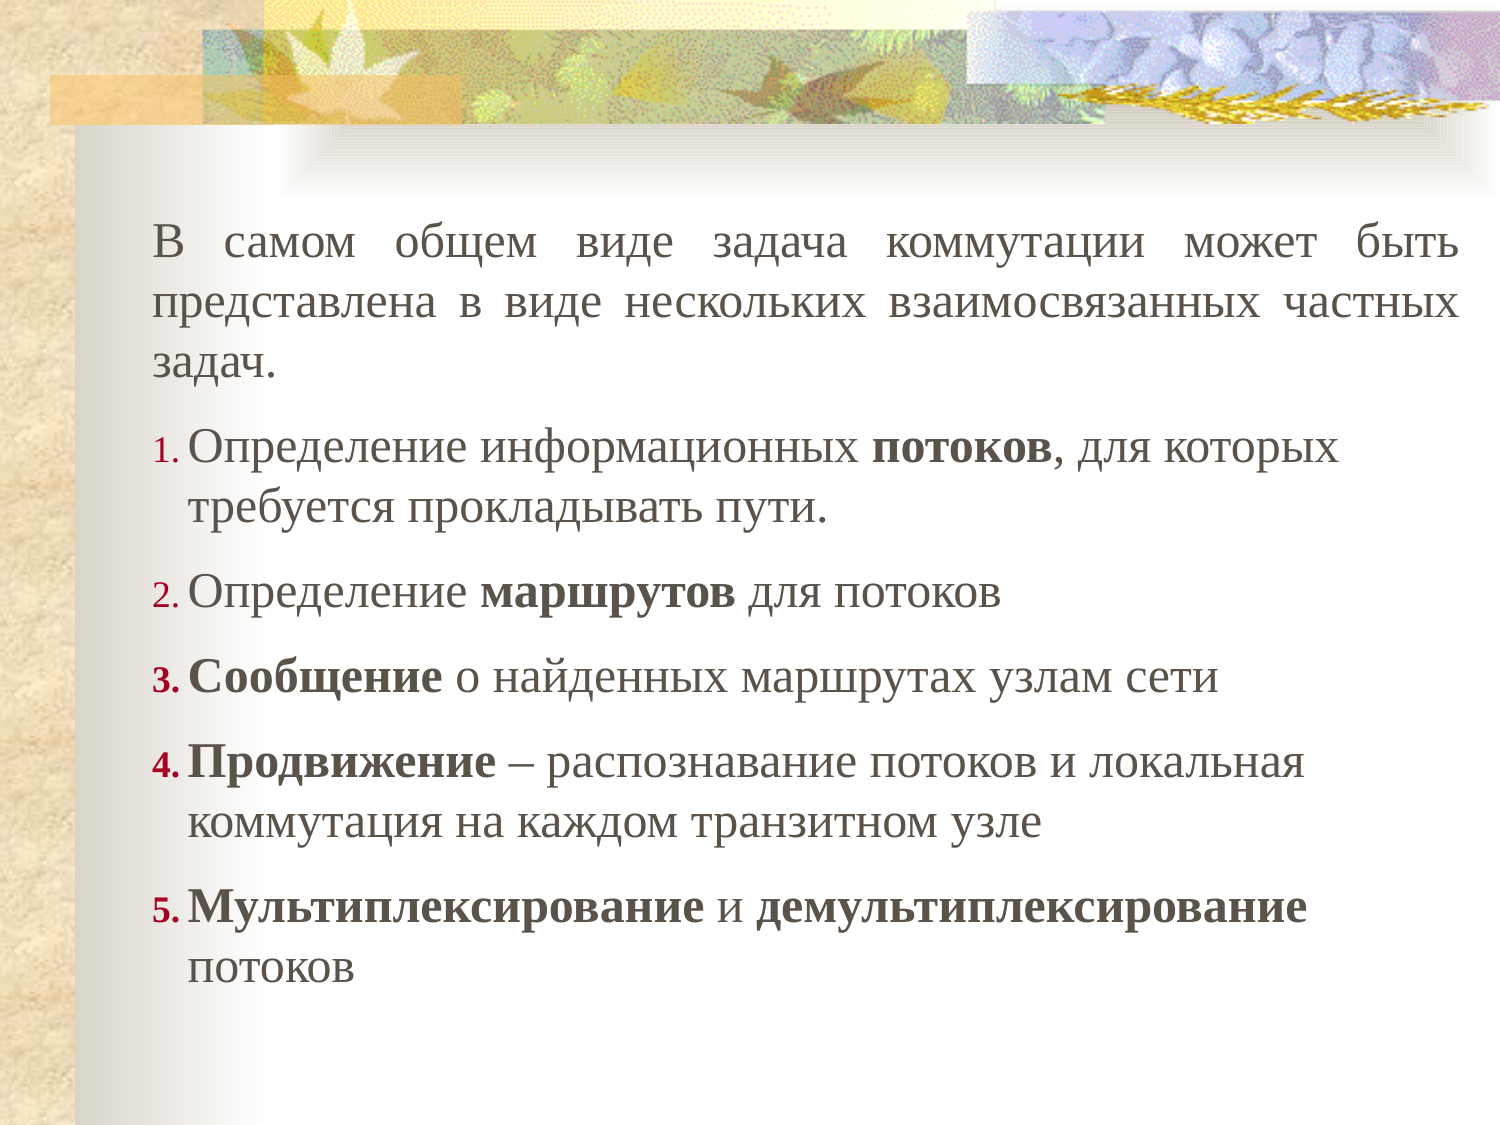

В самом общем виде задача коммутации может быть представлена в виде нескольких взаимосвязанных частных задач.
Определение информационных потоков, для которых требуется прокладывать пути.
Определение маршрутов для потоков
Сообщение о найденных маршрутах узлам сети
Продвижение – распознавание потоков и локальная коммутация на каждом транзитном узле
Мультиплексирование и демультиплексирование потоков